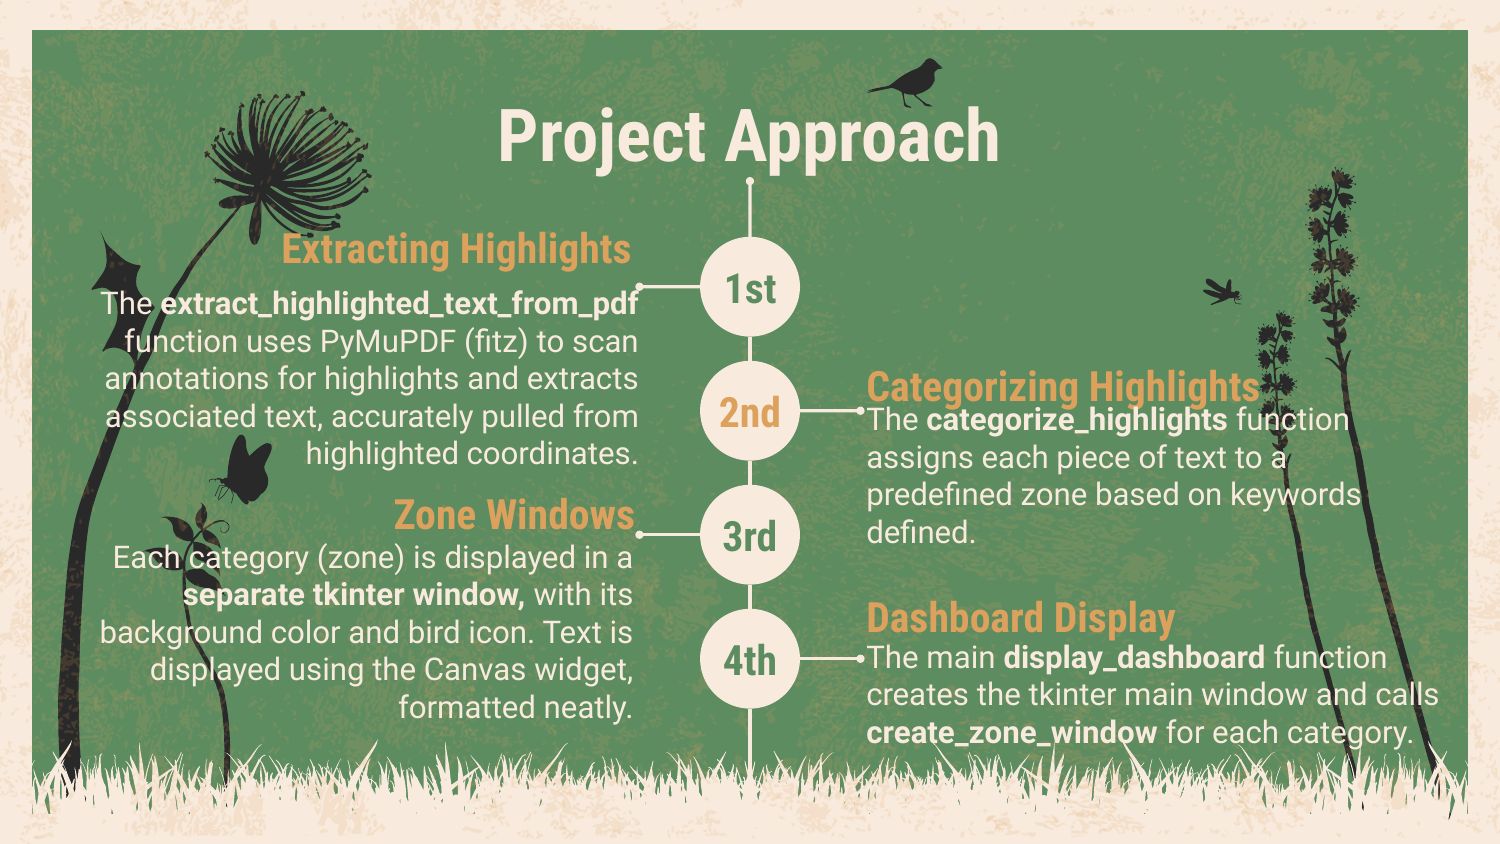

# Project Approach
Extracting Highlights
1st

The extract_highlighted_text_from_pdf function uses PyMuPDF (fitz) to scan annotations for highlights and extracts associated text, accurately pulled from highlighted coordinates.

Categorizing Highlights
2nd
The categorize_highlights function assigns each piece of text to a predefined zone based on keywords defined.

3rd
Zone Windows
Each category (zone) is displayed in a separate tkinter window, with its background color and bird icon. Text is displayed using the Canvas widget, formatted neatly.
Dashboard Display
4th
The main display_dashboard function creates the tkinter main window and calls create_zone_window for each category.